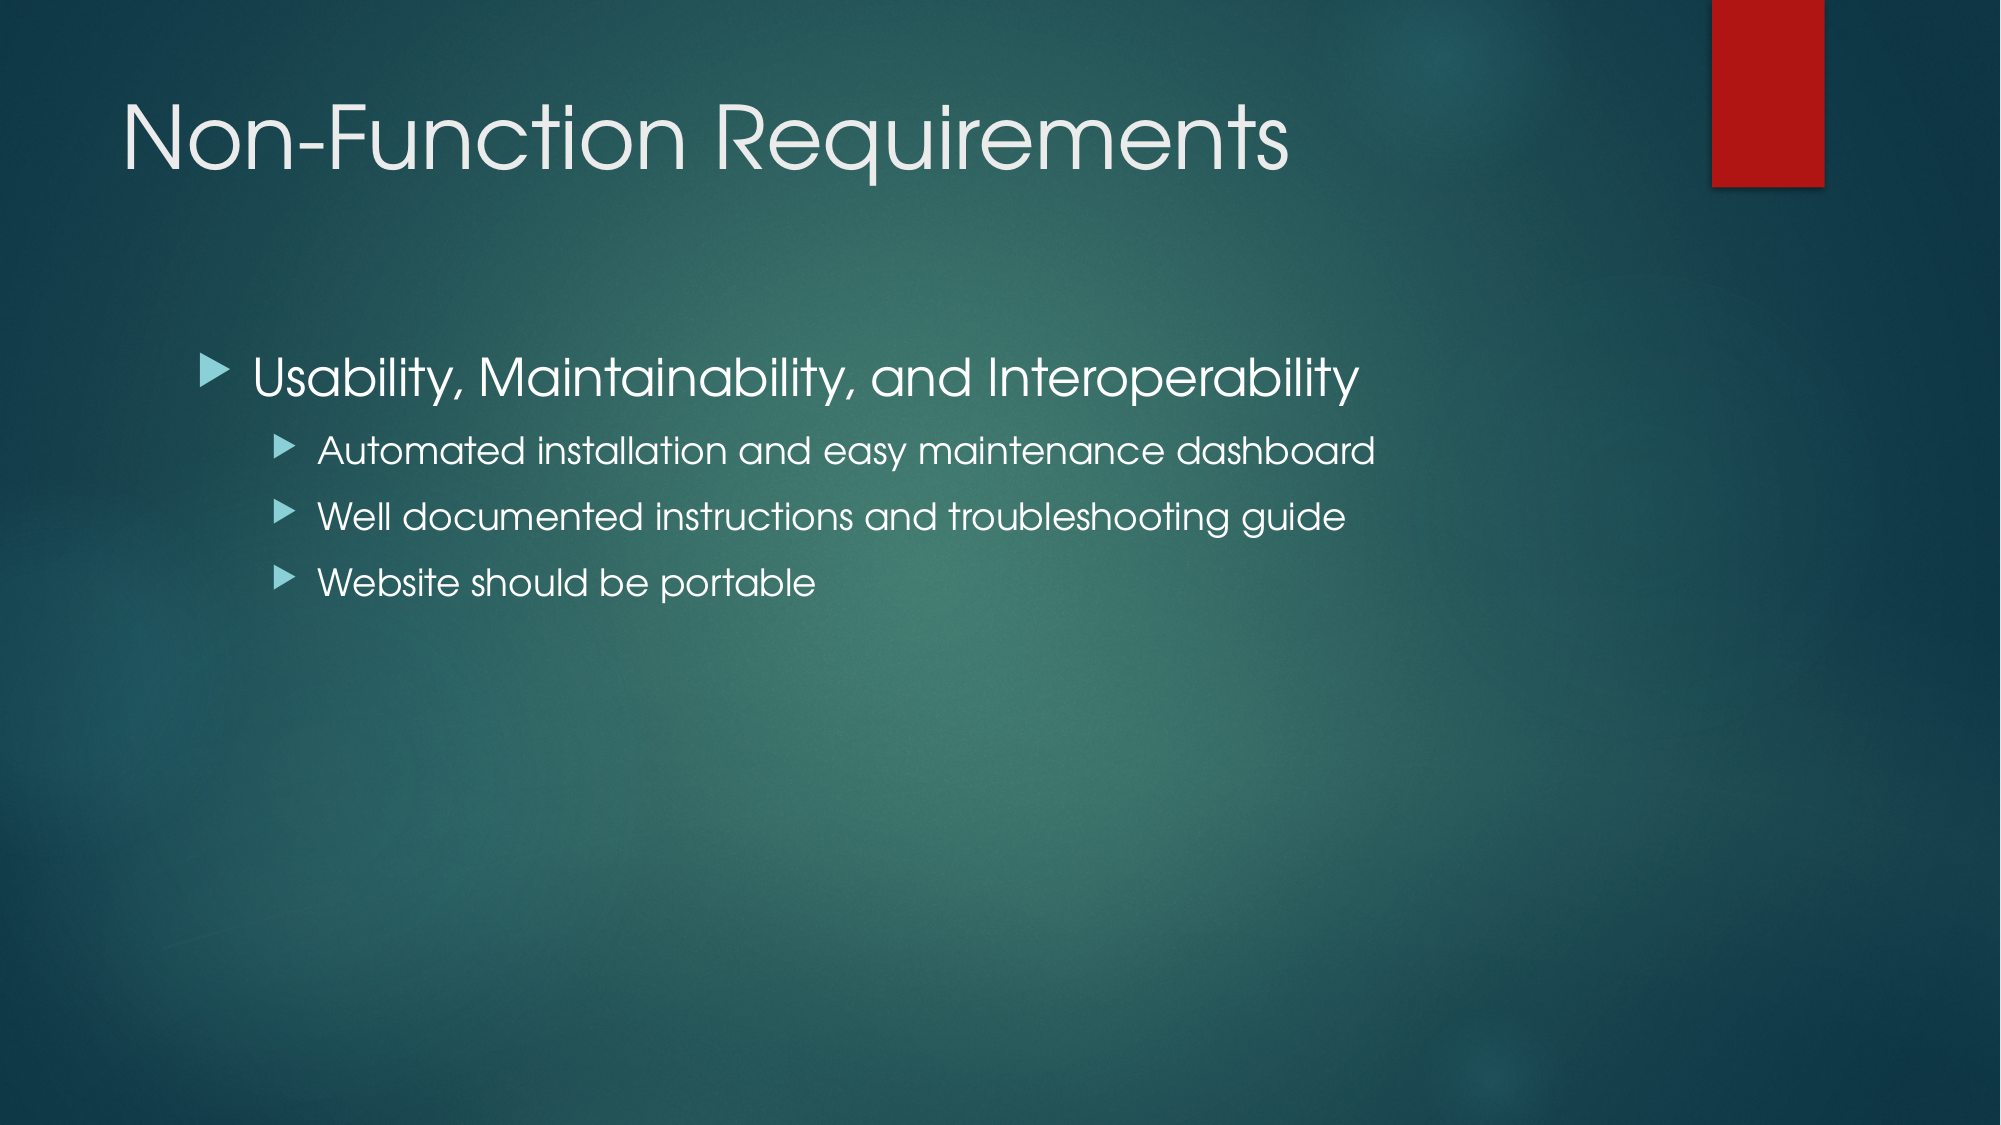

# Non-Function Requirements
Usability, Maintainability, and Interoperability
Automated installation and easy maintenance dashboard
Well documented instructions and troubleshooting guide
Website should be portable